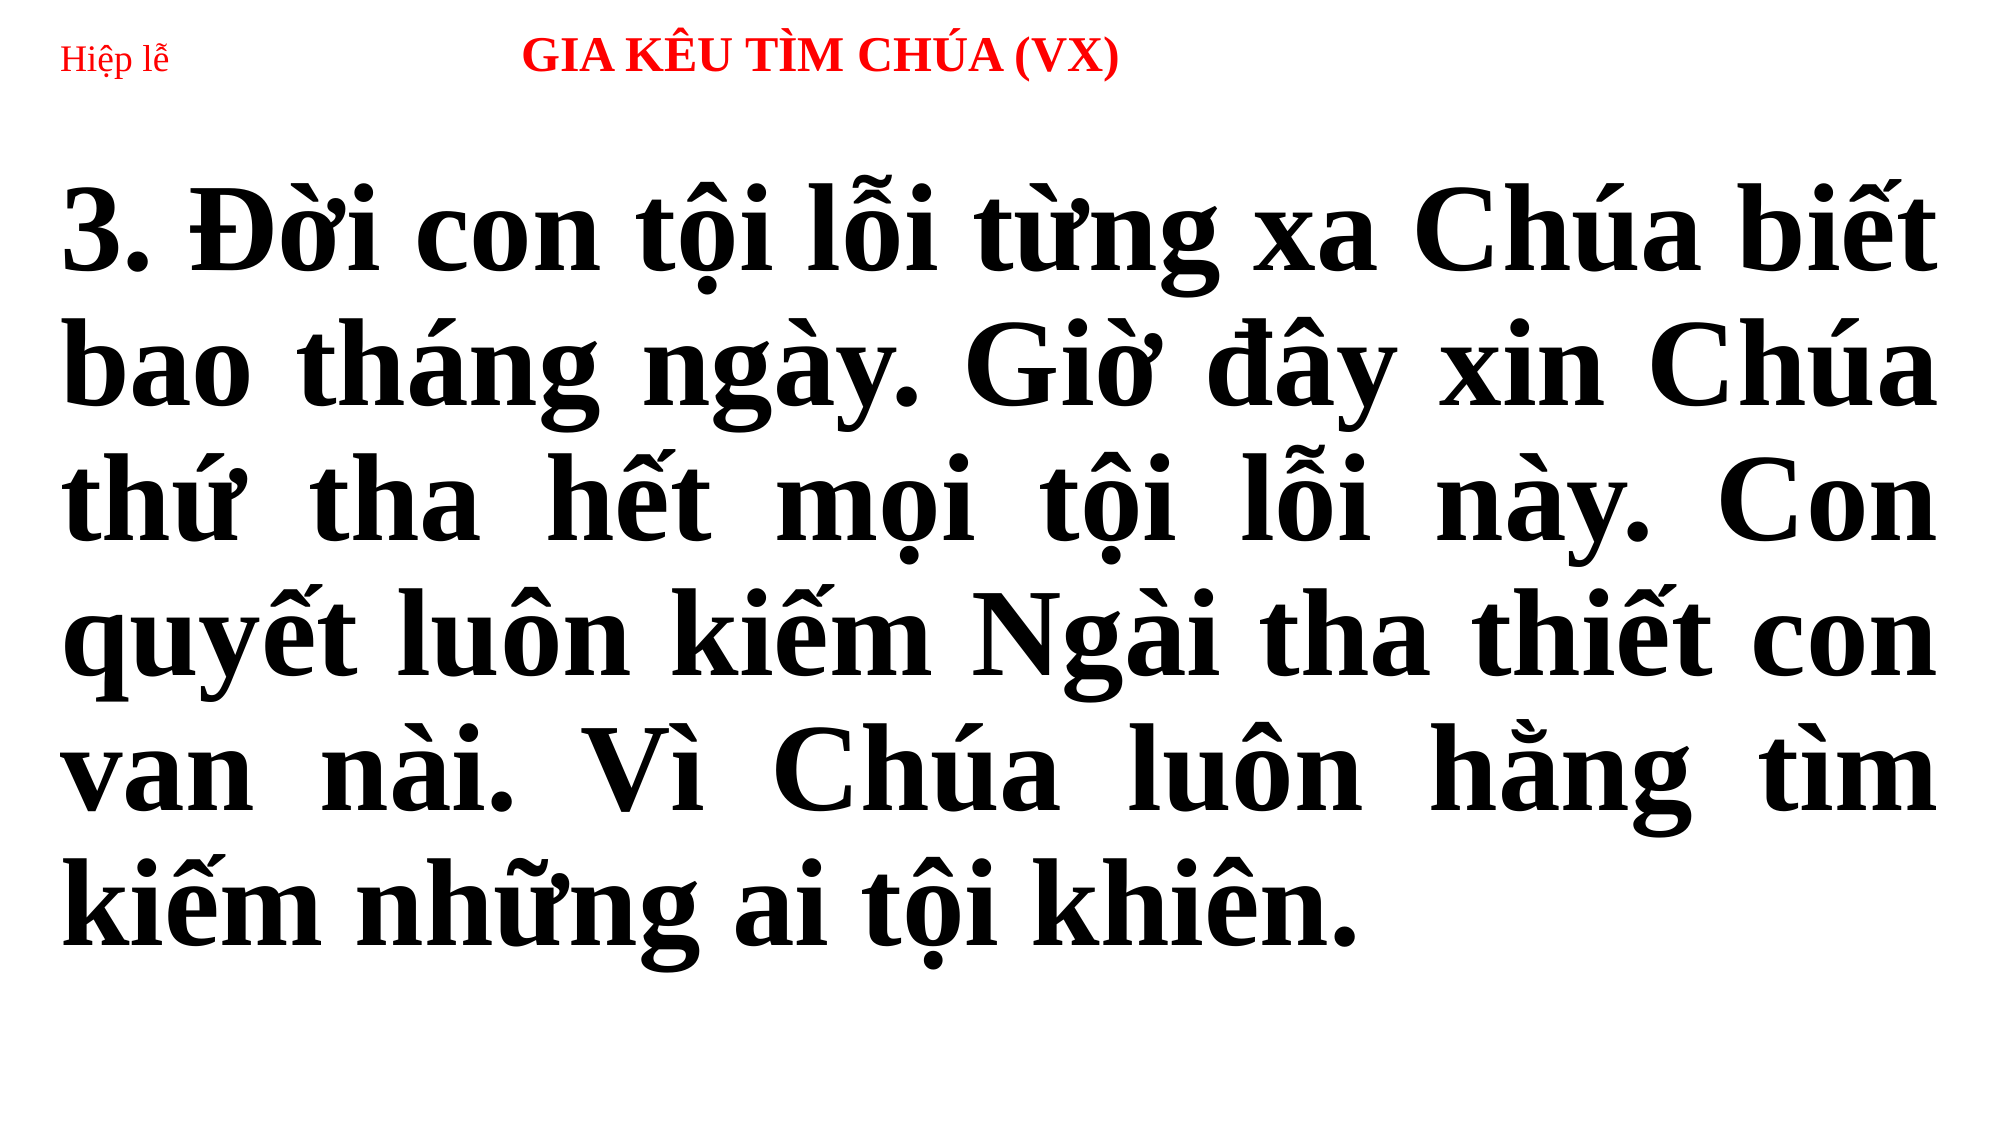

# Hiệp lễ                                     GIA KÊU TÌM CHÚA (VX)
3. Đời con tội lỗi từng xa Chúa biết bao tháng ngày. Giờ đây xin Chúa thứ tha hết mọi tội lỗi này. Con quyết luôn kiếm Ngài tha thiết con van nài. Vì Chúa luôn hằng tìm kiếm những ai tội khiên.